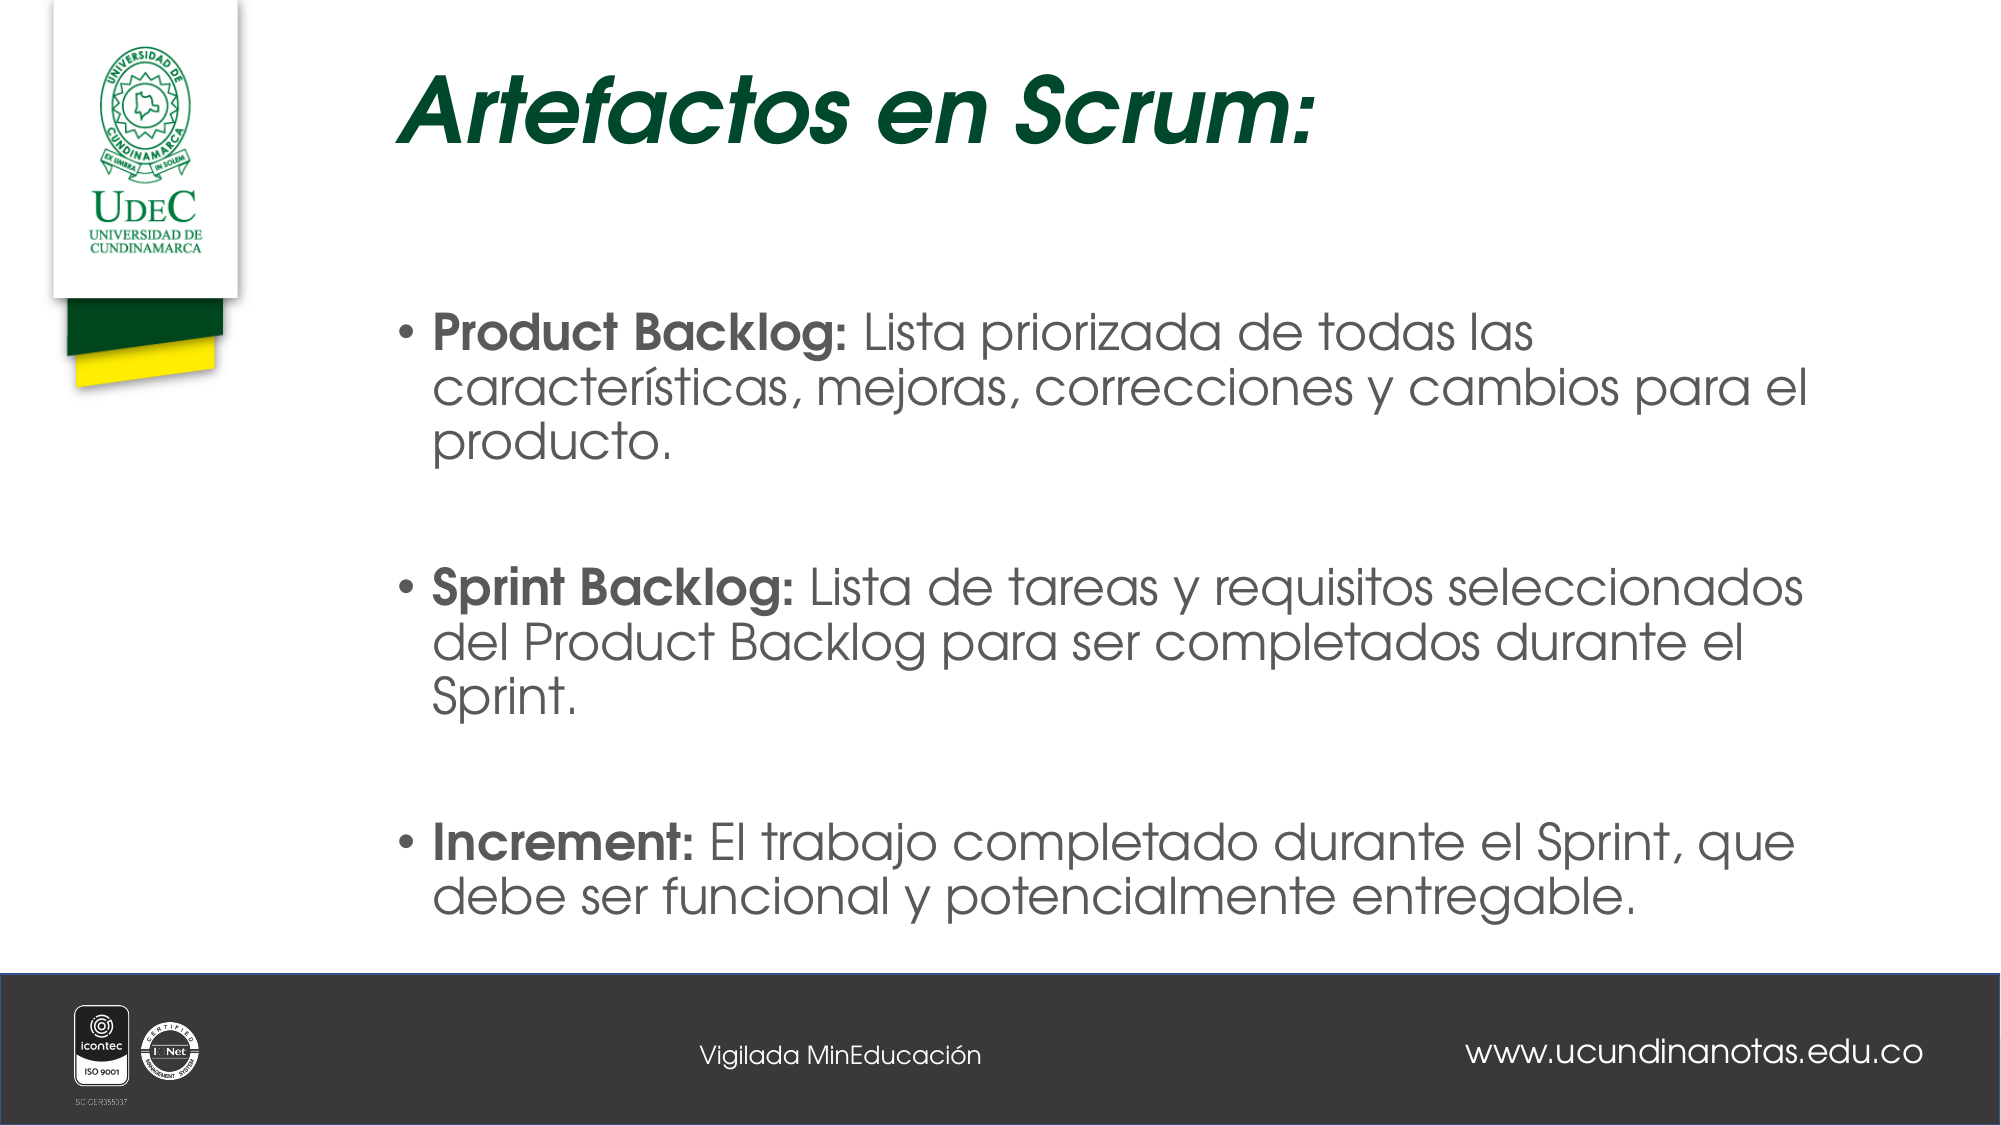

# Artefactos en Scrum:
Product Backlog: Lista priorizada de todas las características, mejoras, correcciones y cambios para el producto.

Sprint Backlog: Lista de tareas y requisitos seleccionados del Product Backlog para ser completados durante el Sprint.

Increment: El trabajo completado durante el Sprint, que debe ser funcional y potencialmente entregable.